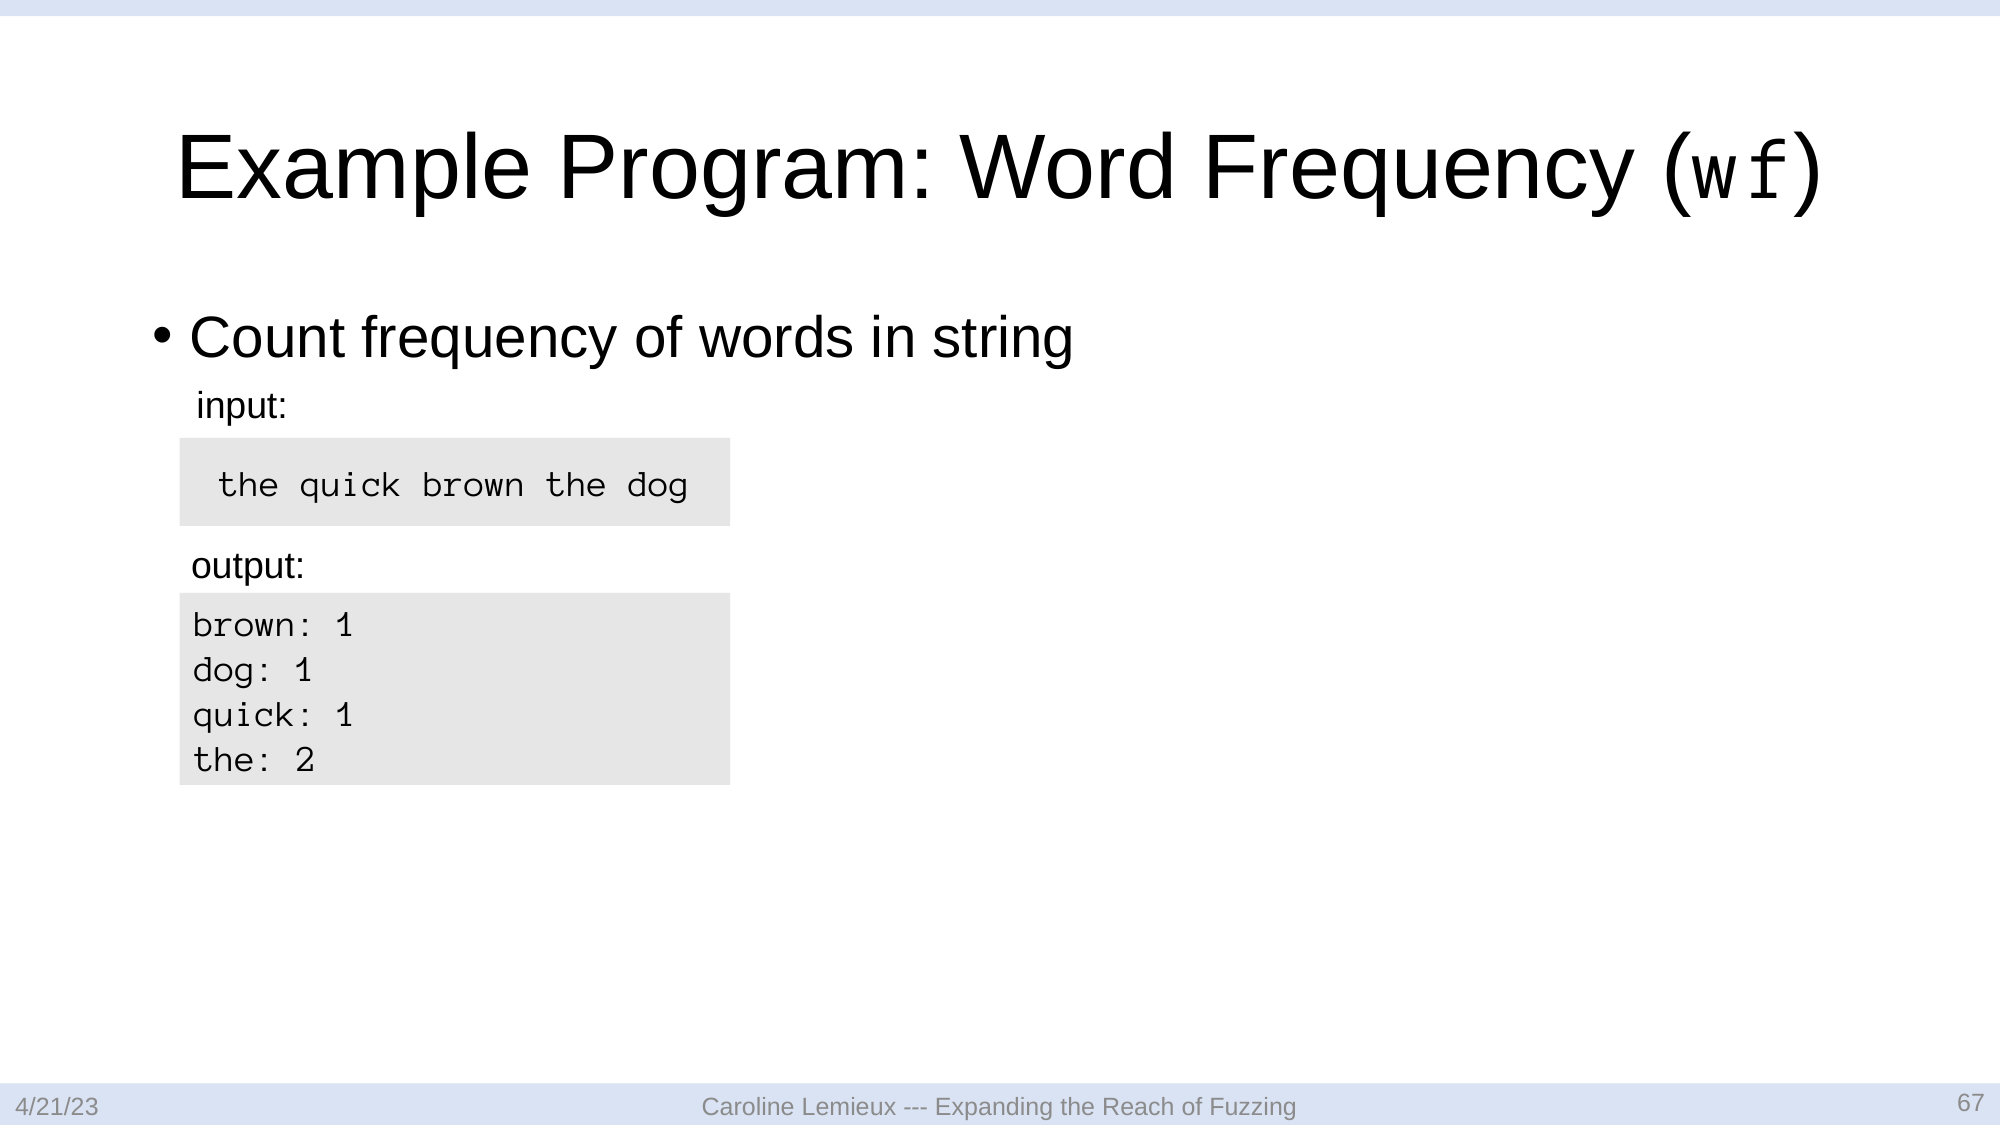

# Example Program: Word Frequency (wf)
Count frequency of words in string

input:
the quick brown the dog
output:
brown: 1
dog: 1
quick: 1
the: 2
67
4/21/23
Caroline Lemieux --- Expanding the Reach of Fuzzing